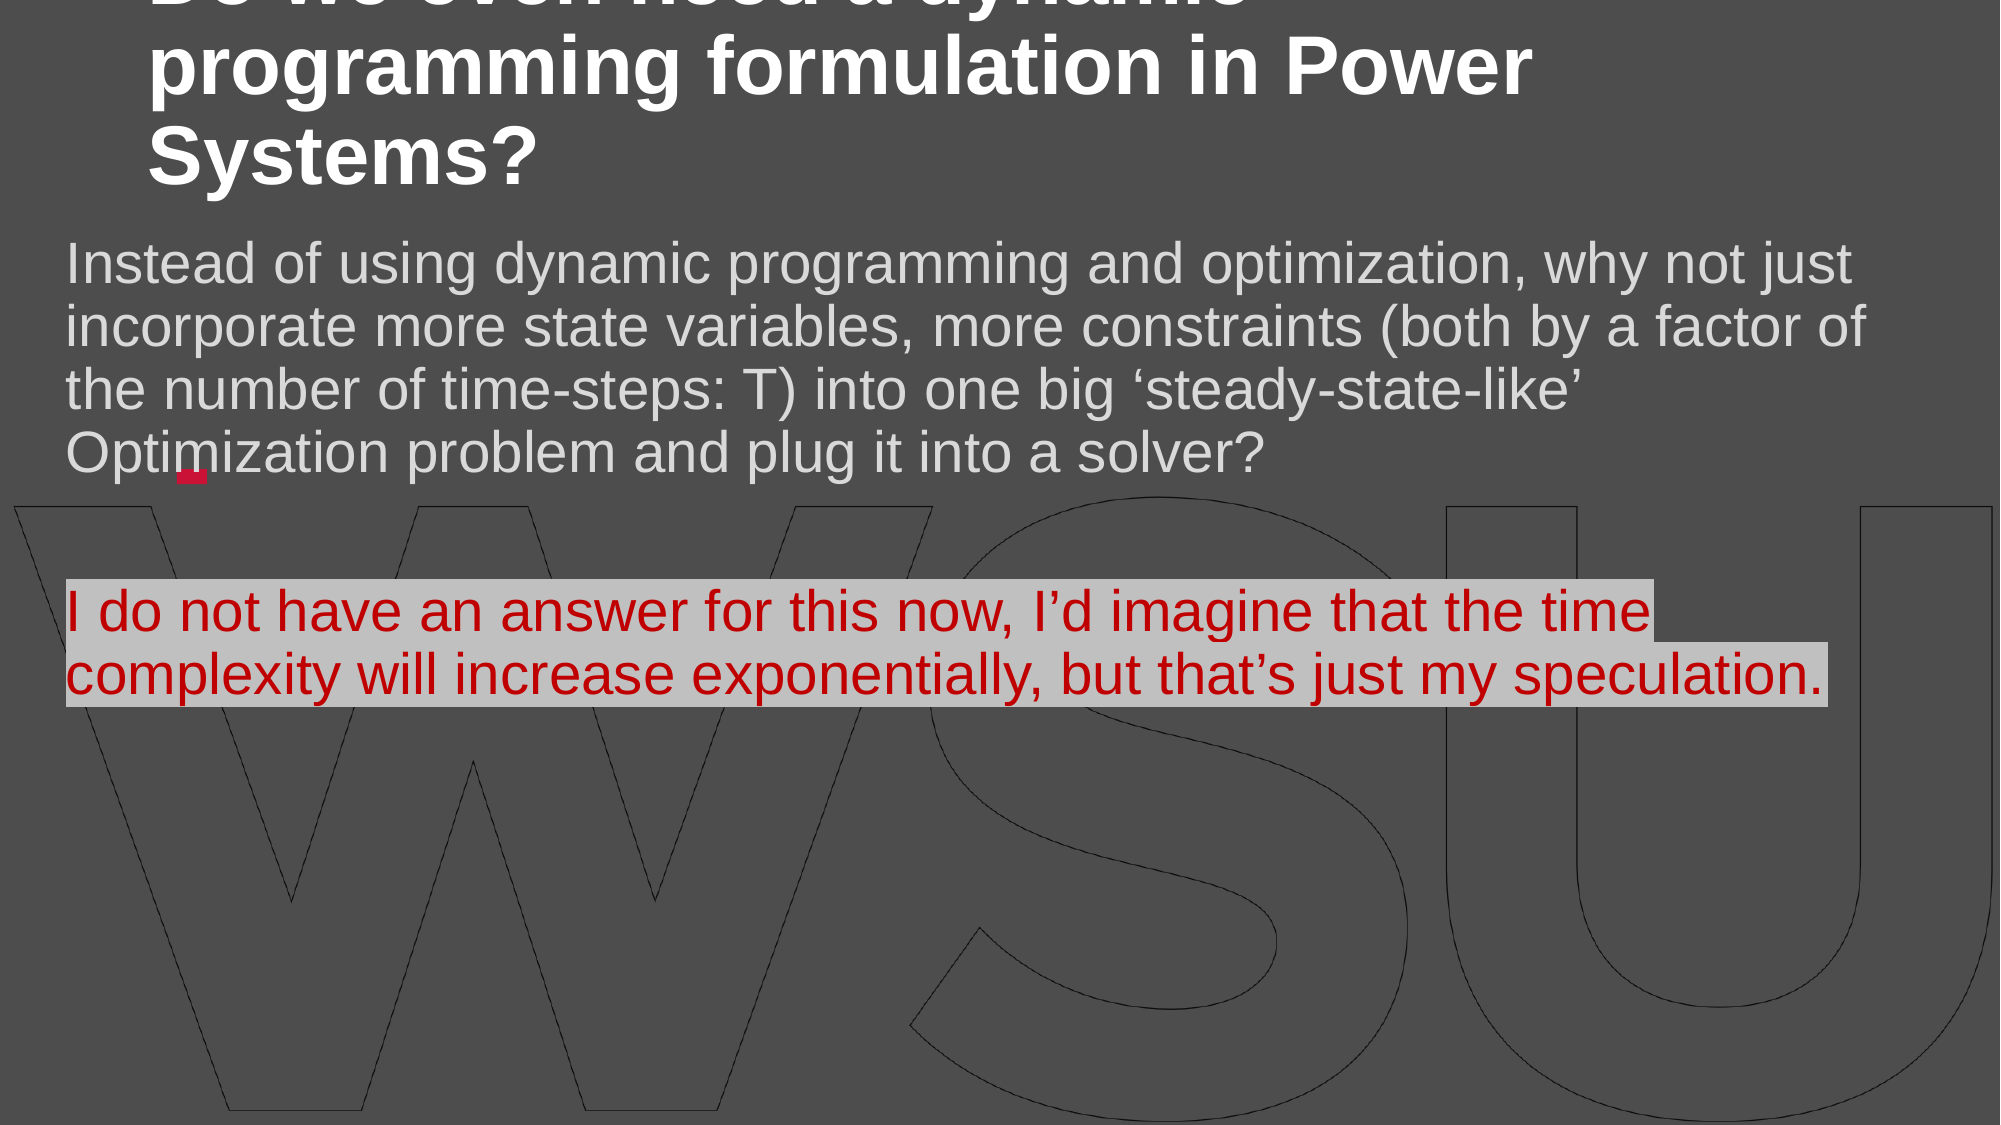

# Do we even need a dynamic programming formulation in Power Systems?
Instead of using dynamic programming and optimization, why not just incorporate more state variables, more constraints (both by a factor of the number of time-steps: T) into one big ‘steady-state-like’ Optimization problem and plug it into a solver?

I do not have an answer for this now, I’d imagine that the time complexity will increase exponentially, but that’s just my speculation.